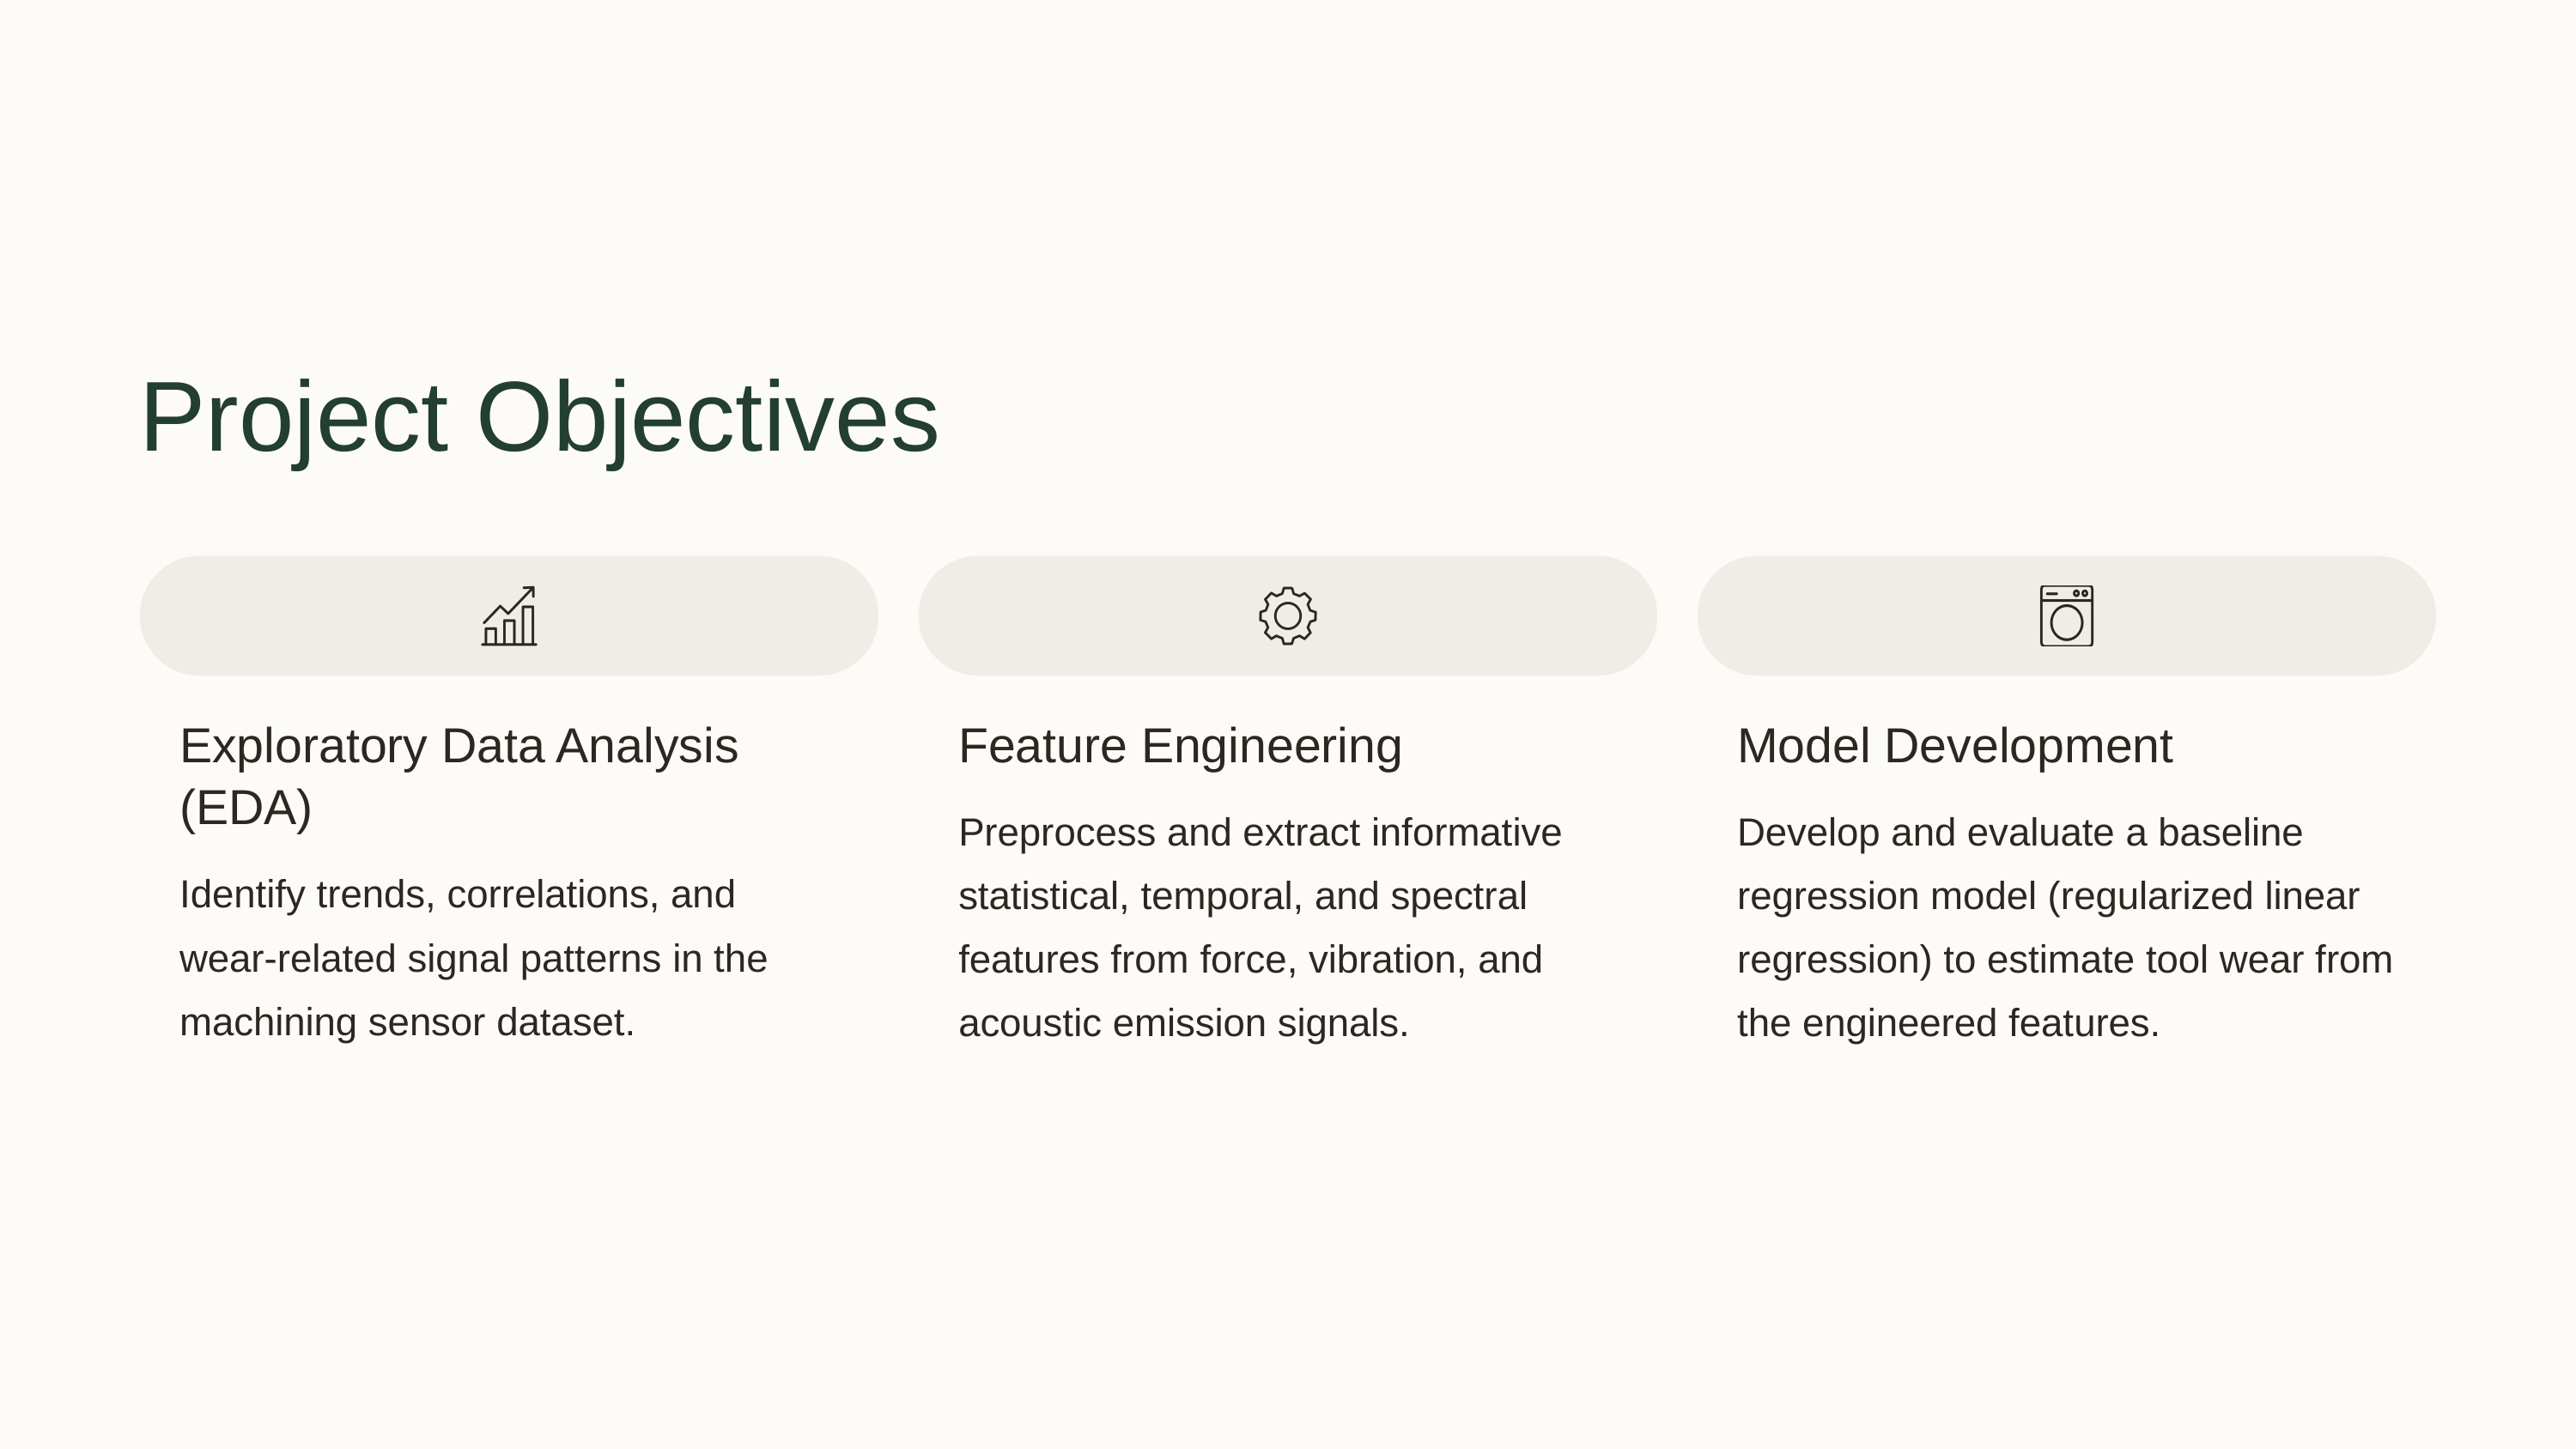

Project Objectives

Exploratory Data Analysis (EDA)
Feature Engineering
Model Development
Preprocess and extract informative statistical, temporal, and spectral features from force, vibration, and acoustic emission signals.
Develop and evaluate a baseline regression model (regularized linear regression) to estimate tool wear from the engineered features.
Identify trends, correlations, and wear-related signal patterns in the machining sensor dataset.